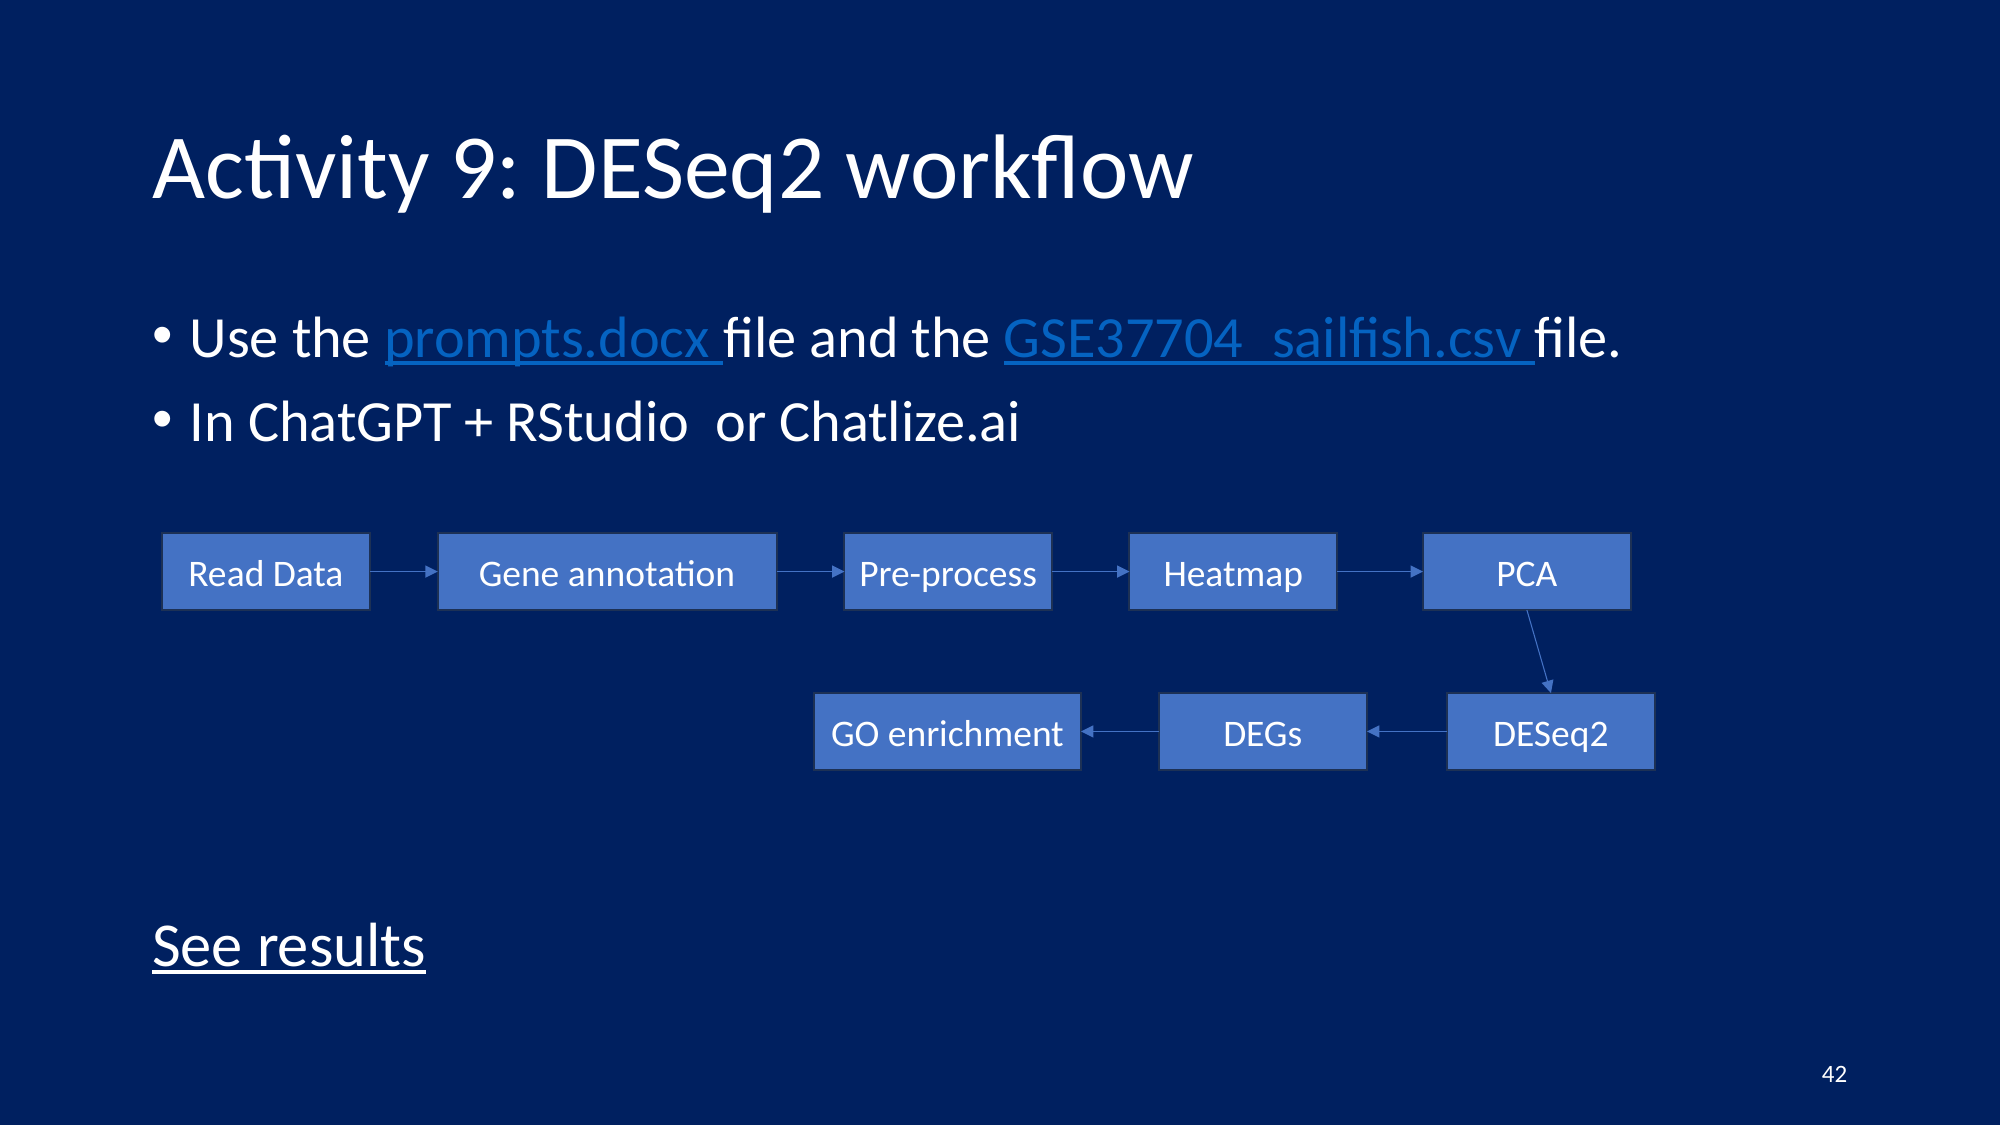

# Activity 9: DESeq2 workflow
Use the prompts.docx file and the GSE37704_sailfish.csv file.
In ChatGPT + RStudio  or Chatlize.ai

Read Data
Gene annotation
Pre-process
Heatmap
PCA
GO enrichment
DEGs
DESeq2
See results
42